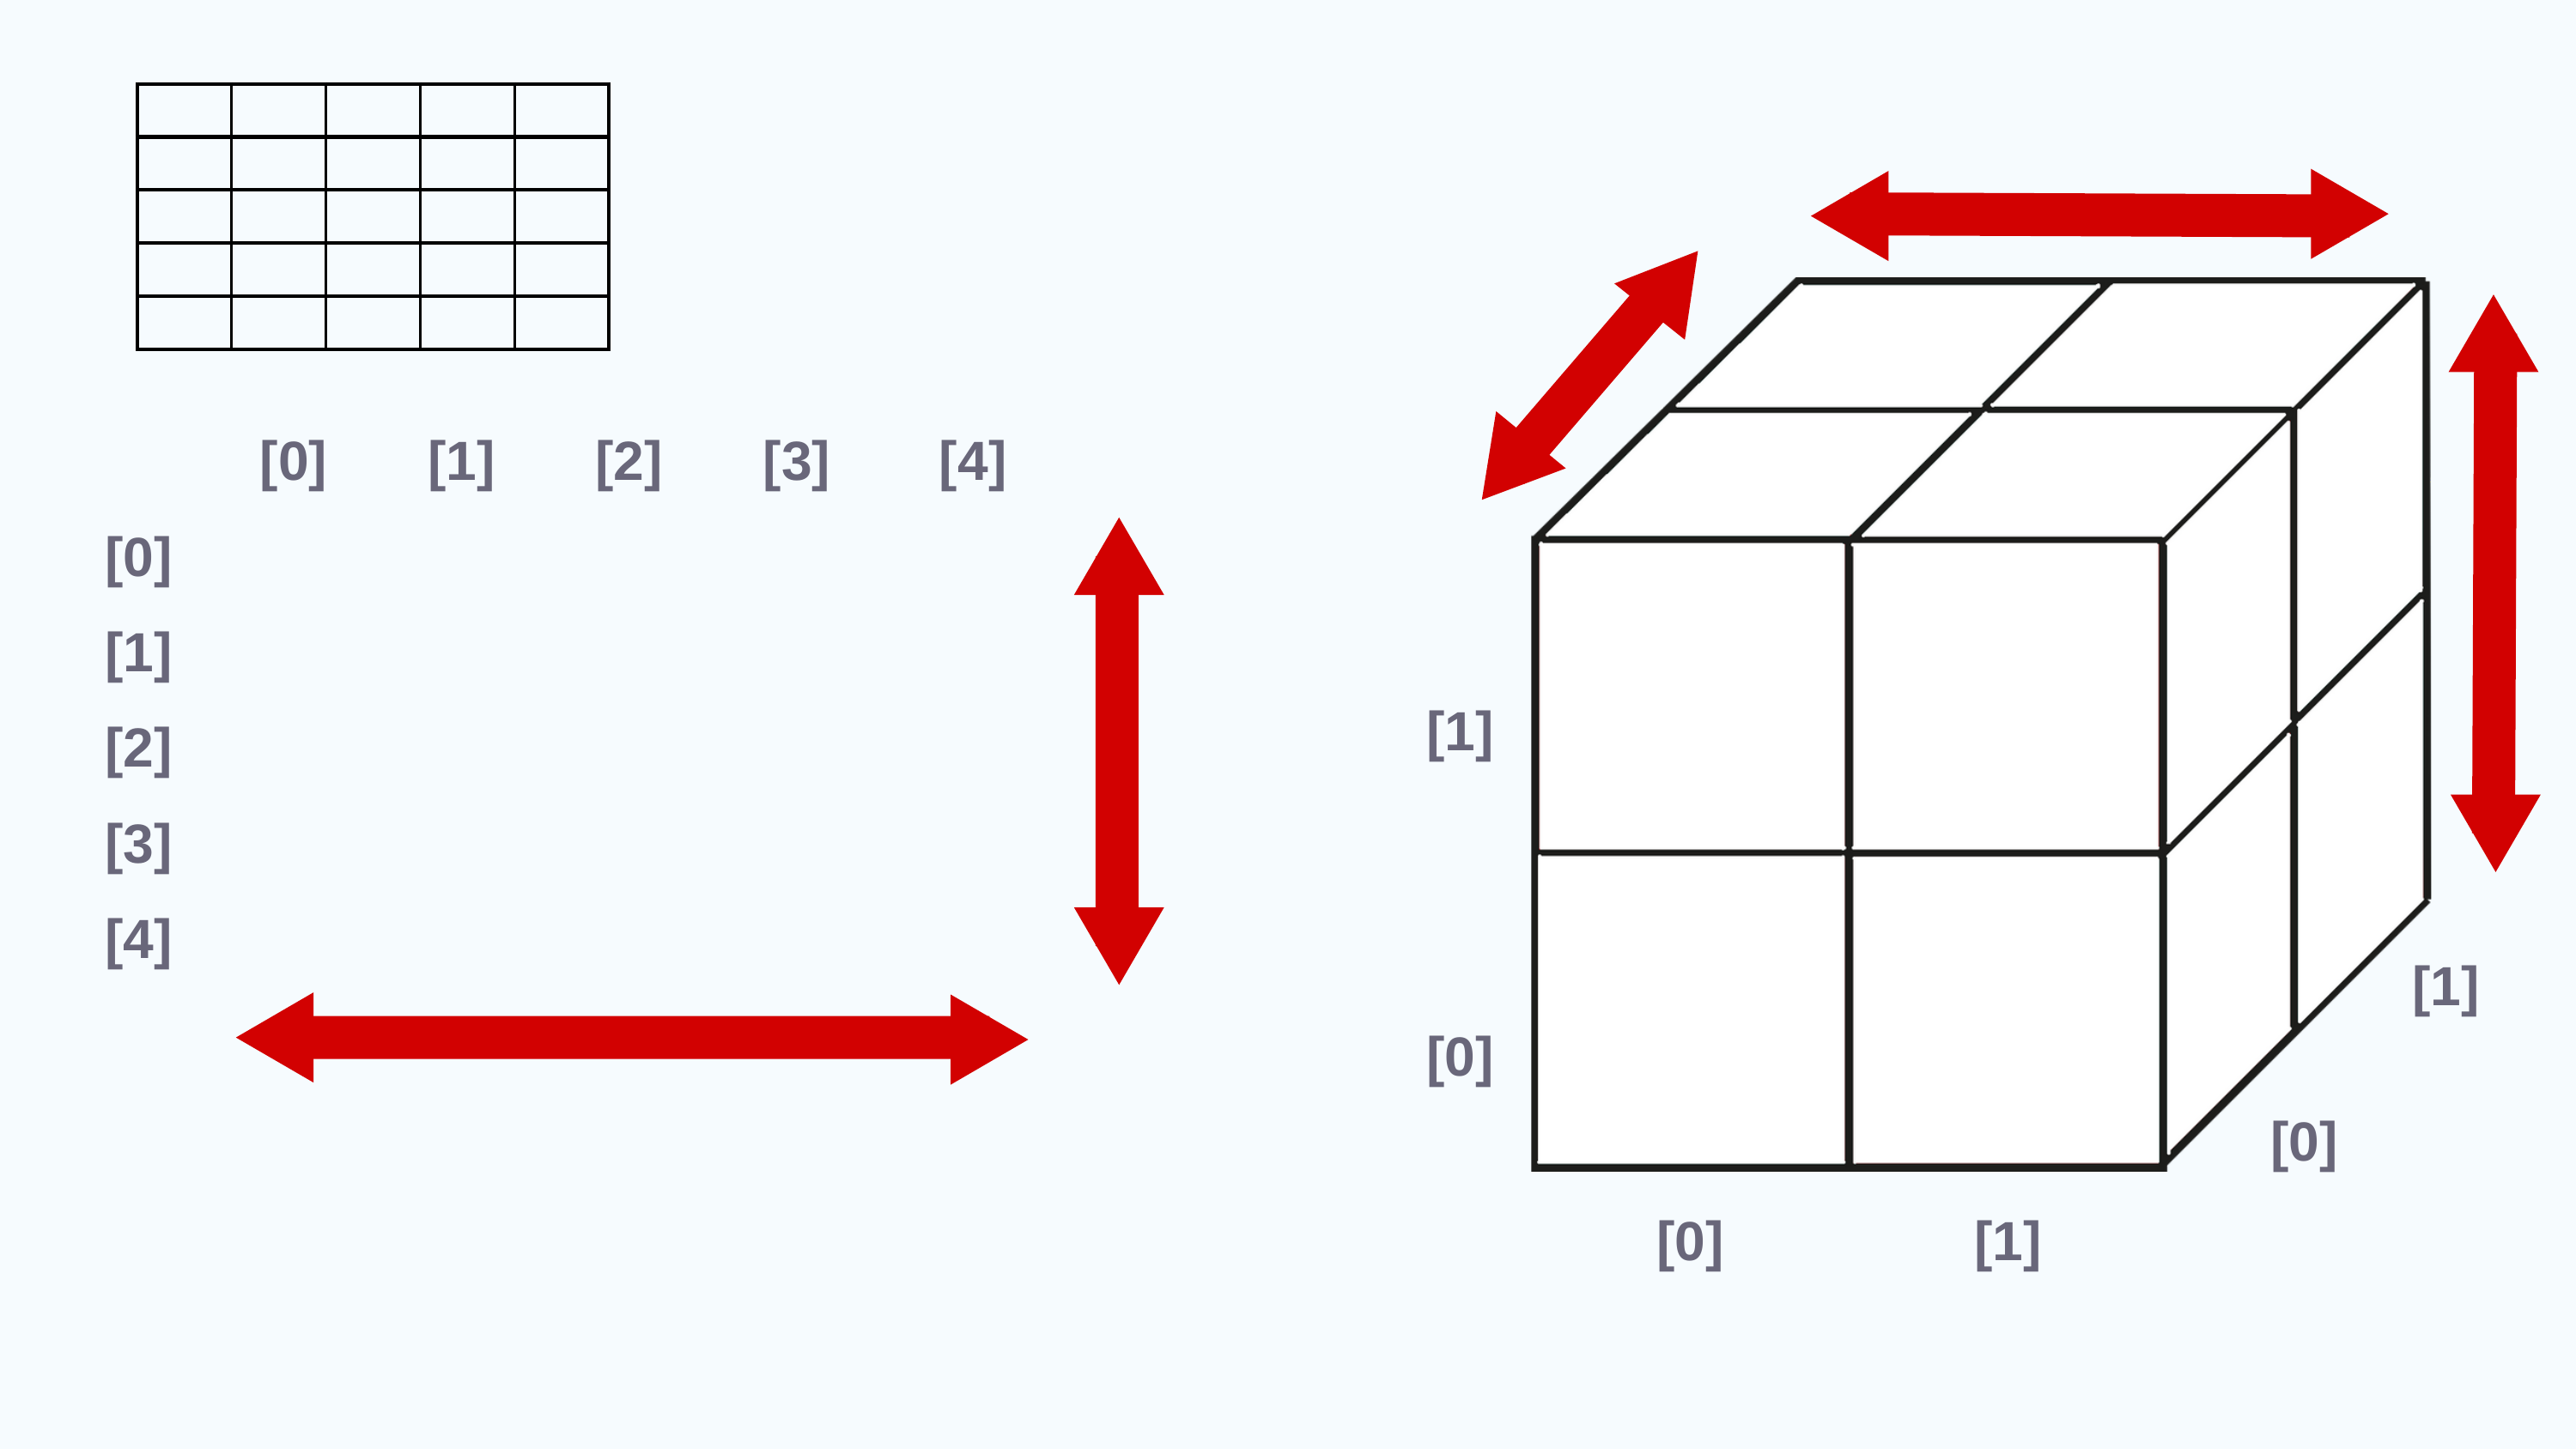

|  |  |  |  |  |
| --- | --- | --- | --- | --- |
|  |  |  |  |  |
|  |  |  |  |  |
|  |  |  |  |  |
|  |  |  |  |  |

[1]

[1]
[0]
[0]
[0]
[1]
[0]
[1]
[2]
[3]
[4]
[0]

[1]
[2]
[3]
[4]